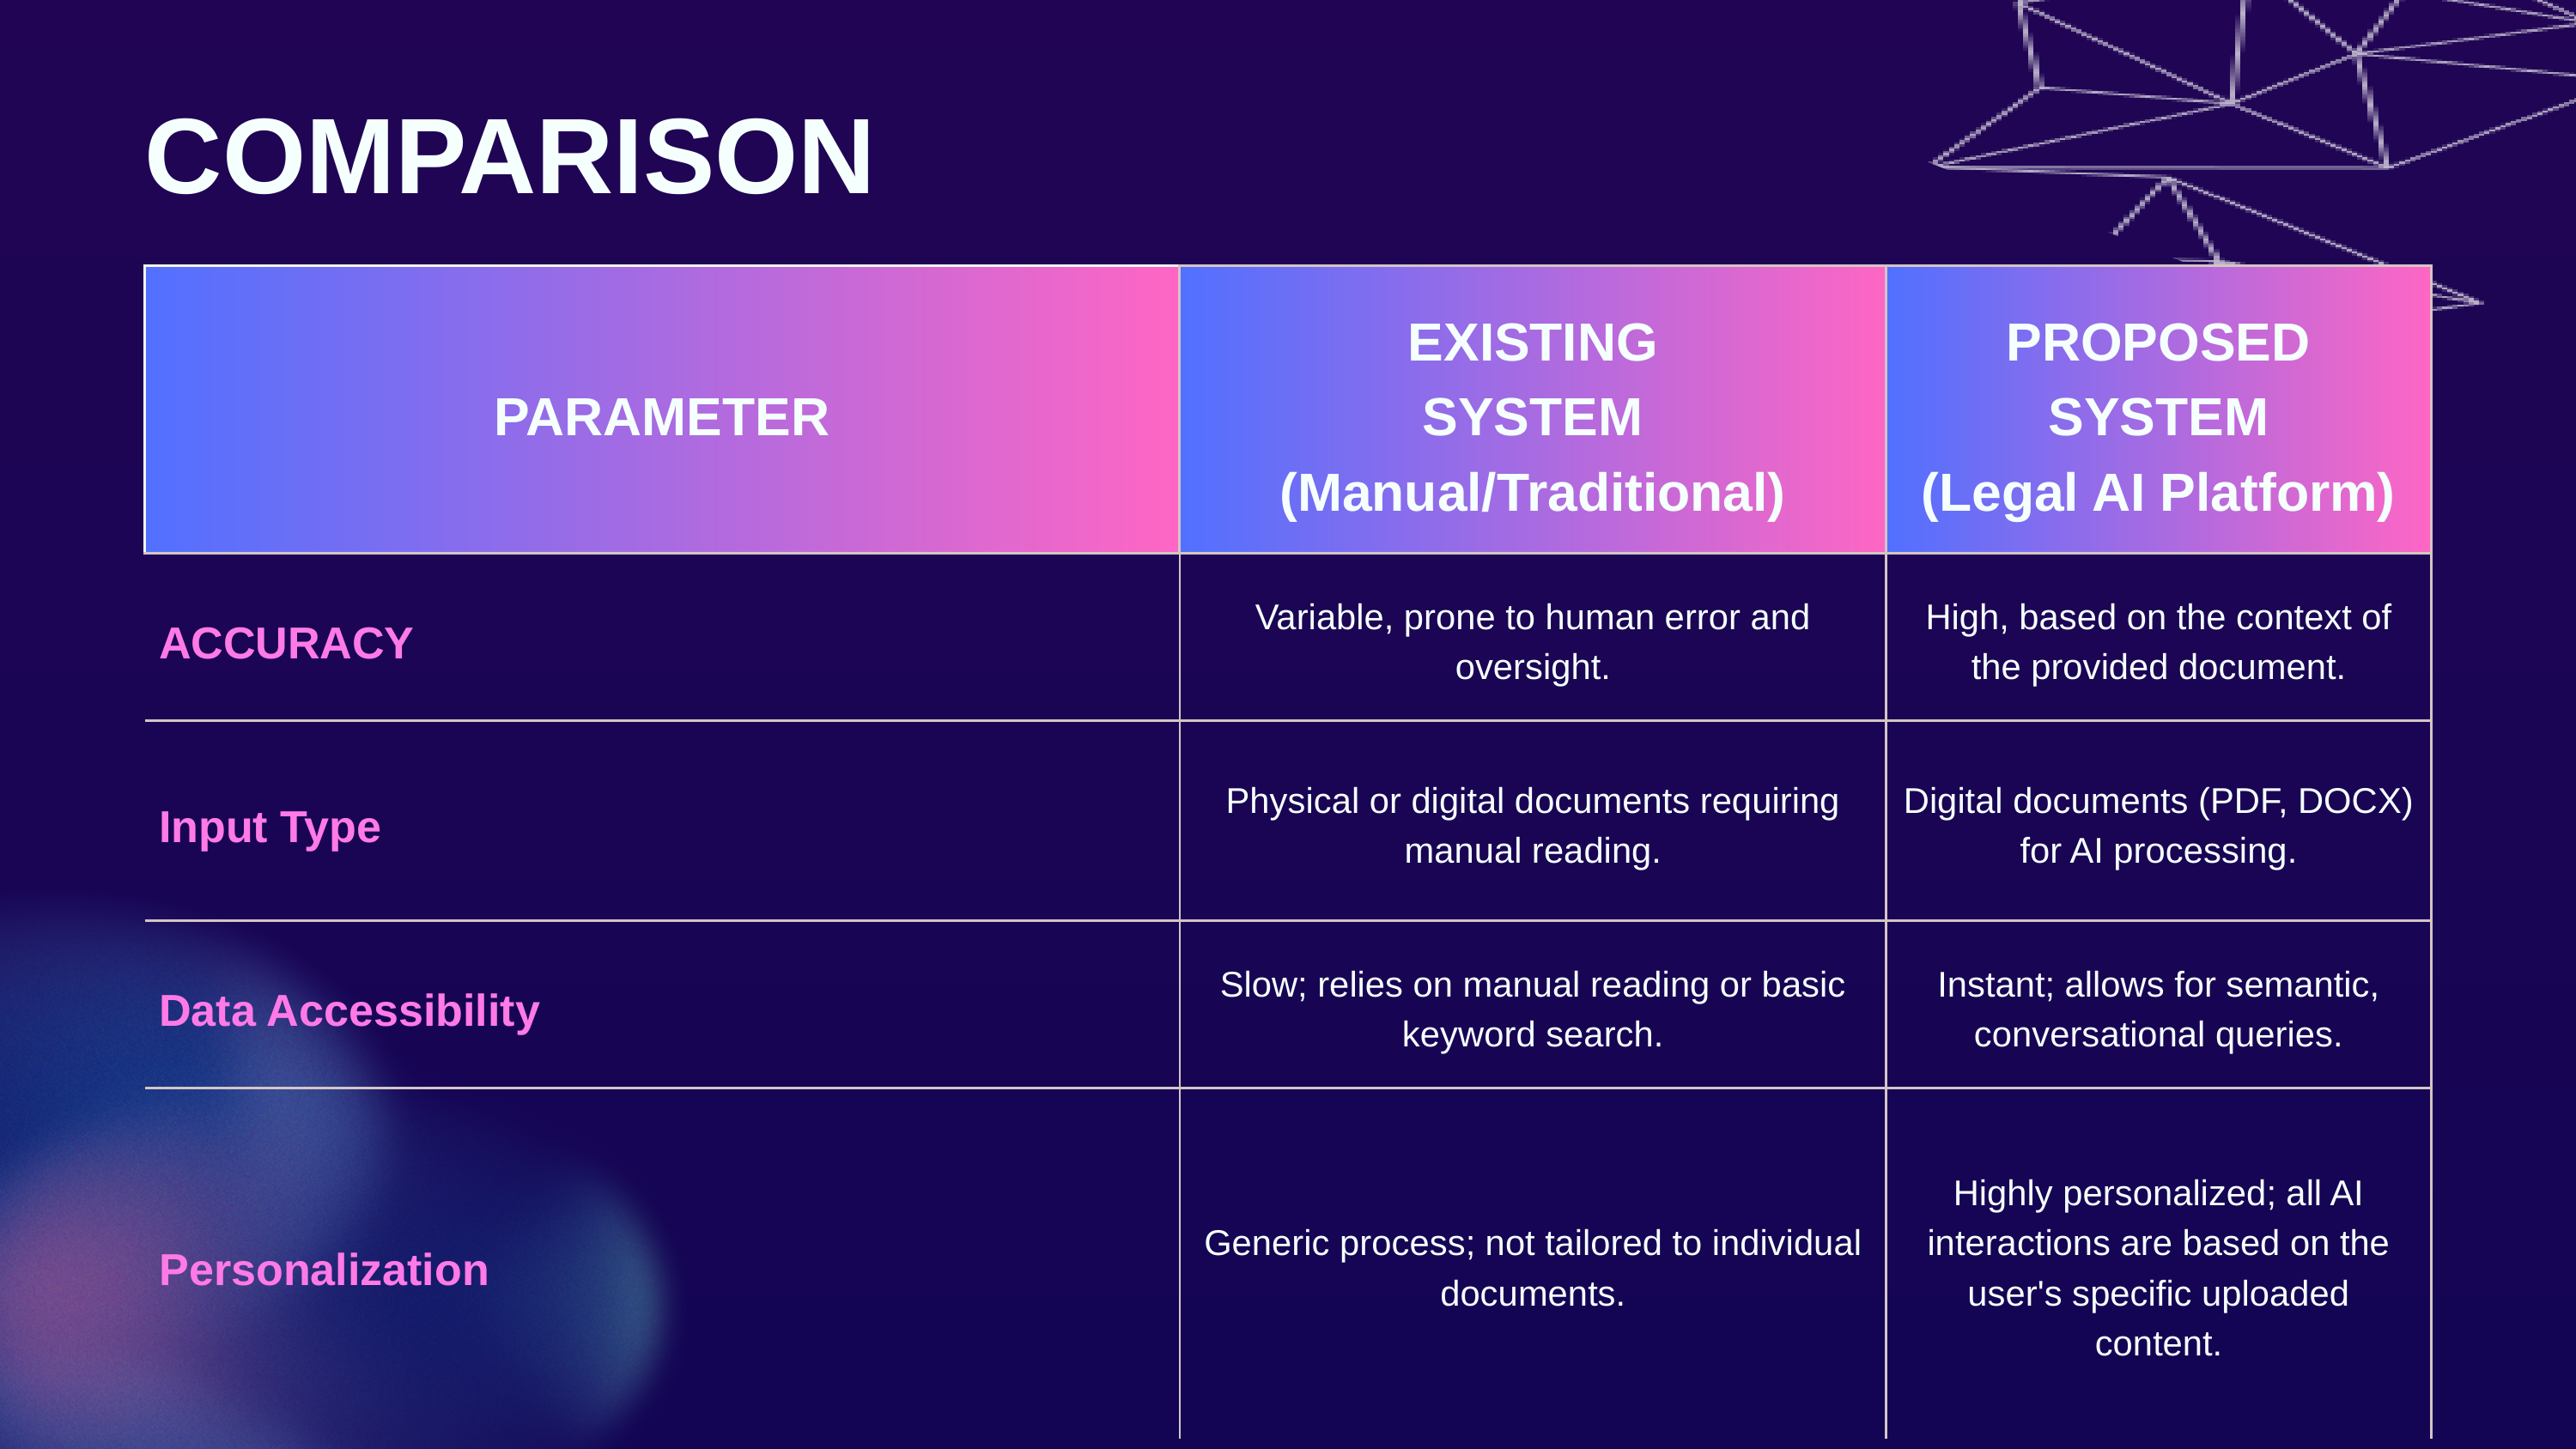

COMPARISON
| PARAMETER | EXISTING SYSTEM (Manual/Traditional) | PROPOSED SYSTEM (Legal AI Platform) |
| --- | --- | --- |
| ACCURACY | Variable, prone to human error and oversight. | High, based on the context of the provided document. |
| Input Type | Physical or digital documents requiring manual reading. | Digital documents (PDF, DOCX) for AI processing. |
| Data Accessibility | Slow; relies on manual reading or basic keyword search. | Instant; allows for semantic, conversational queries. |
| Personalization | Generic process; not tailored to individual documents. | Highly personalized; all AI interactions are based on the user's specific uploaded content. |